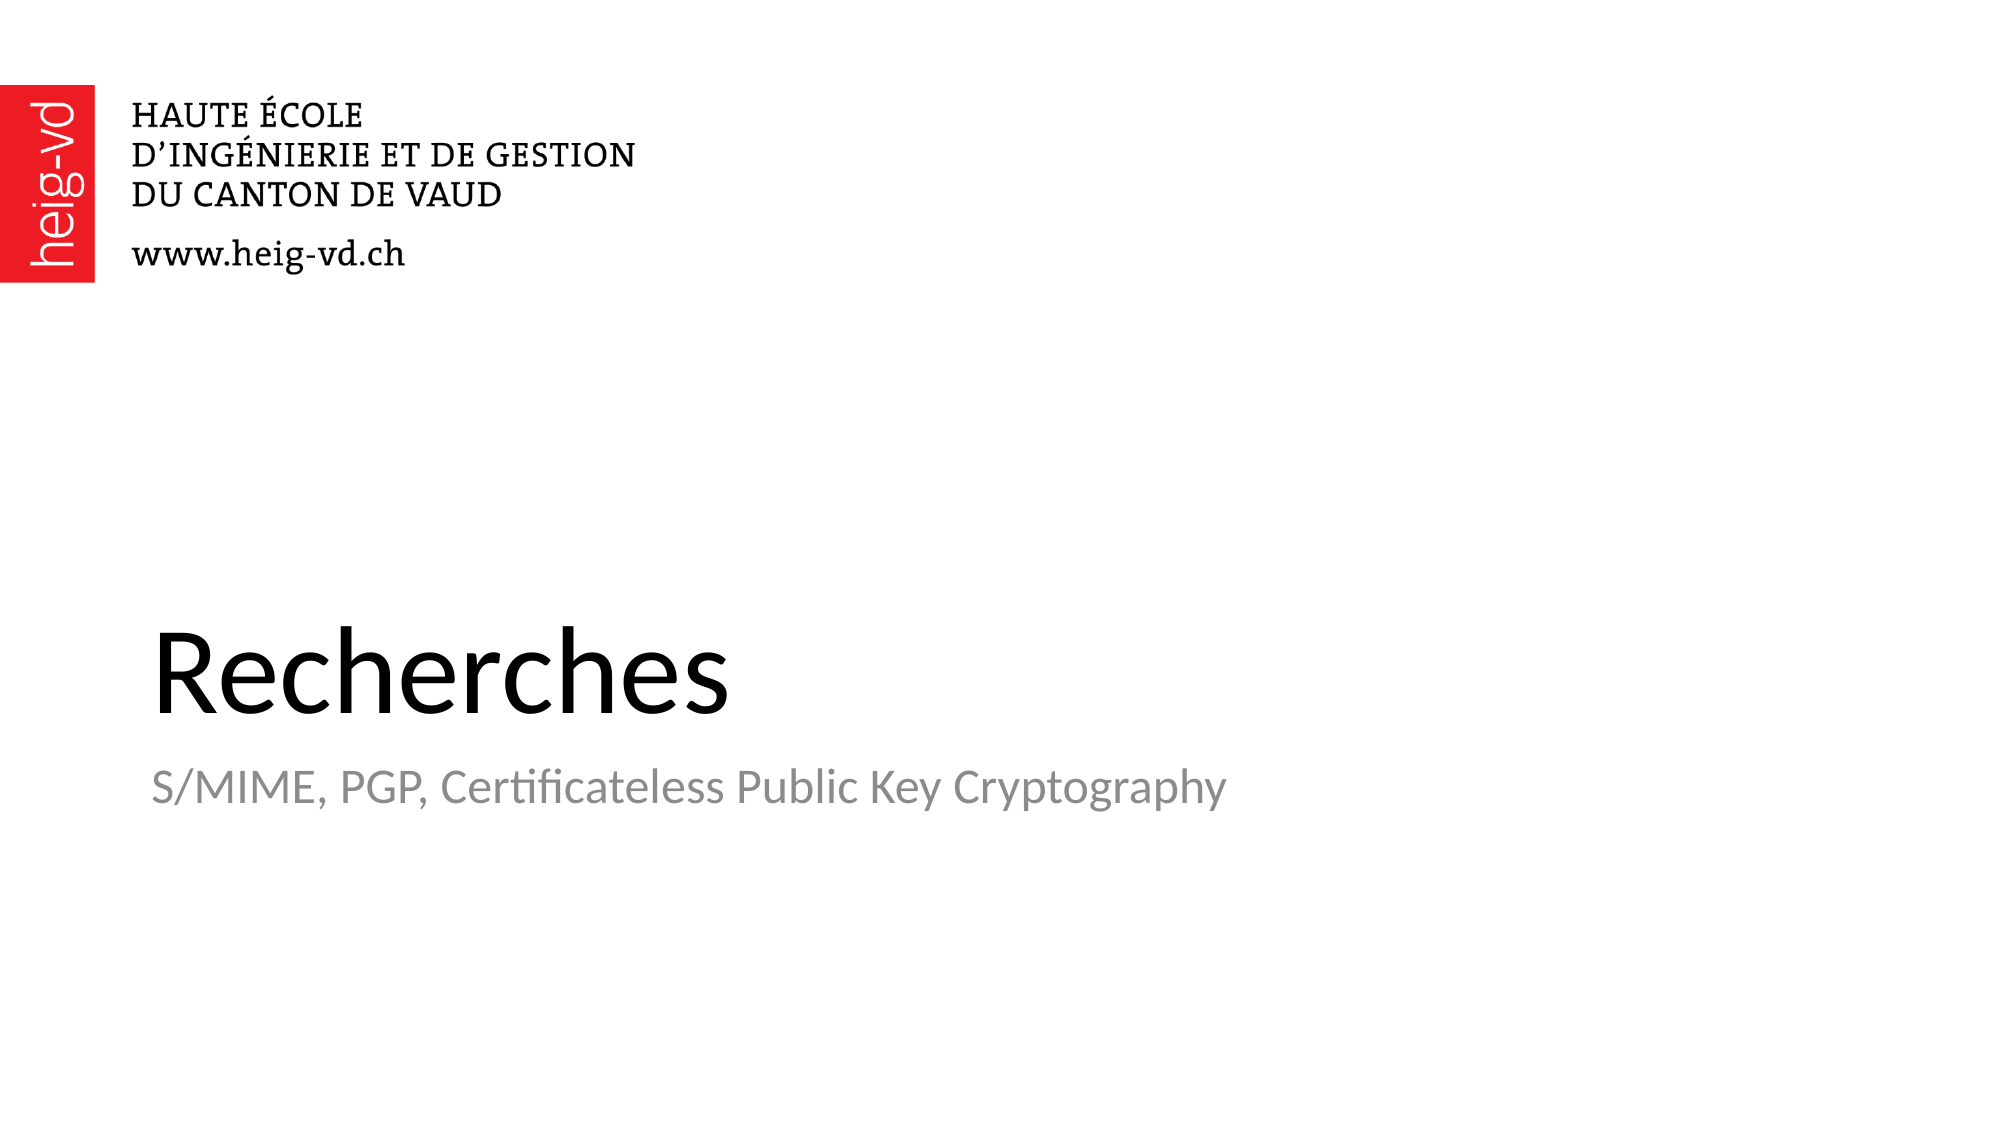

# Recherches
S/MIME, PGP, Certificateless Public Key Cryptography